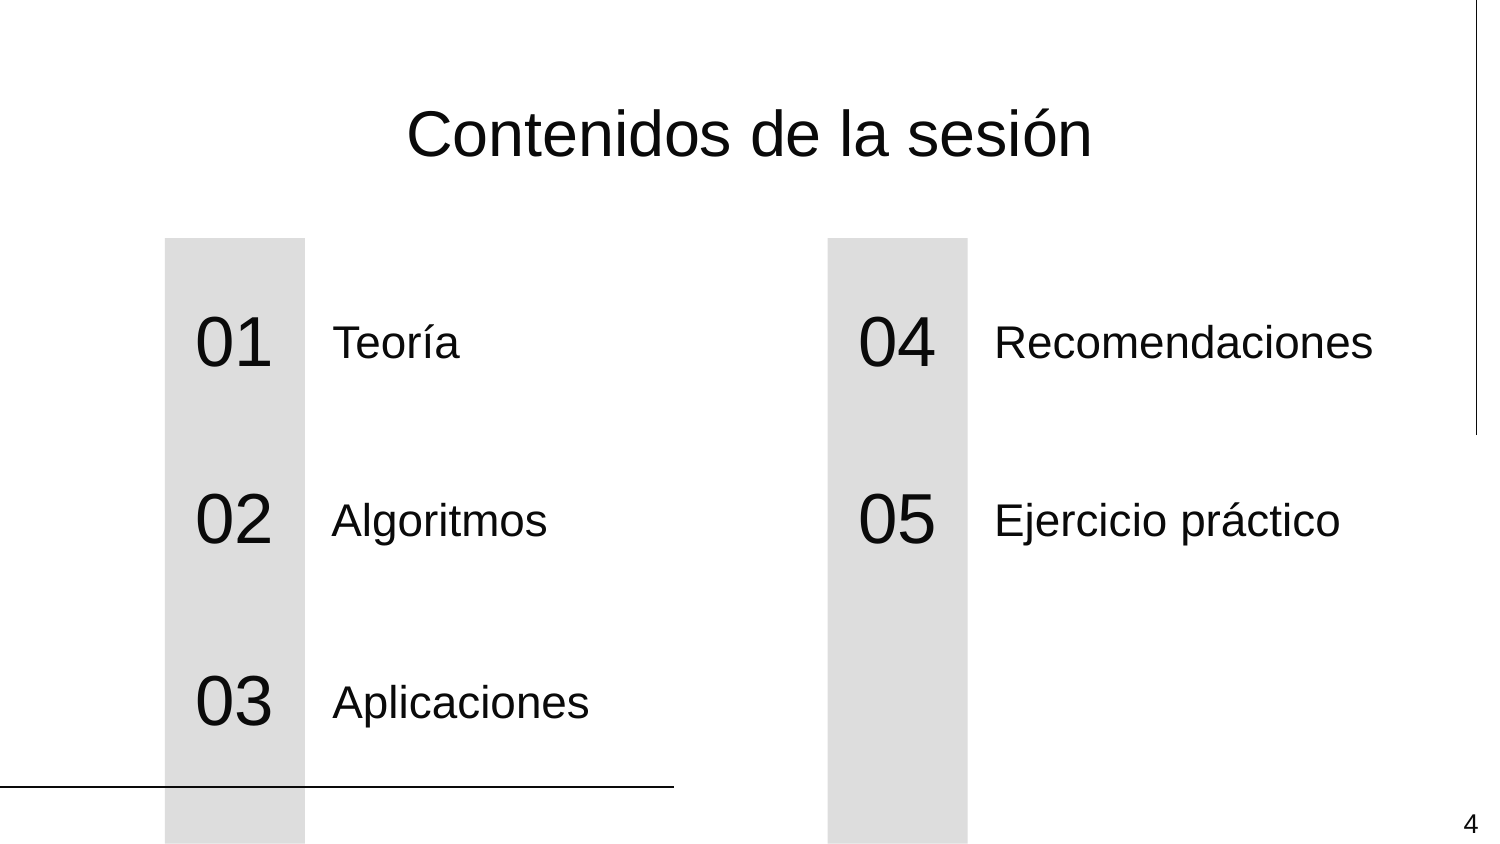

# Contenidos de la sesión

01
04
Teoría
Recomendaciones
02
05
Algoritmos
Ejercicio práctico
03
Aplicaciones
4